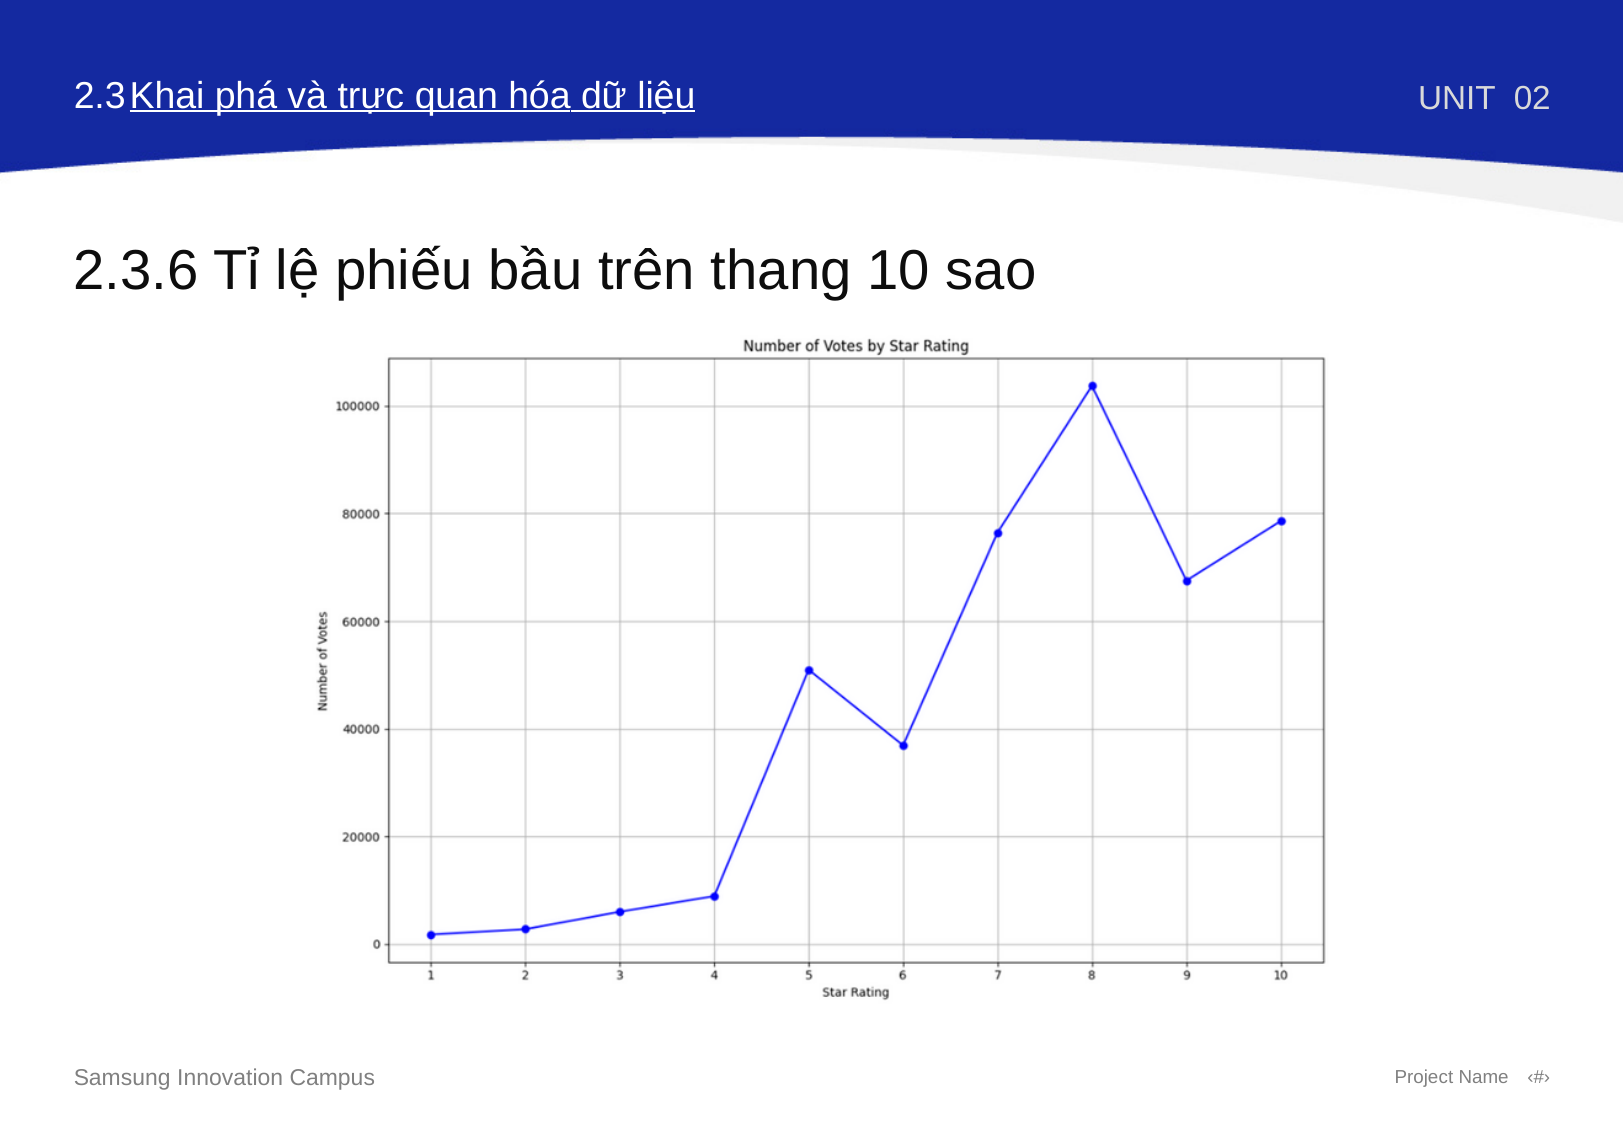

2.3
Khai phá và trực quan hóa dữ liệu
UNIT
02
2.3.6 Tỉ lệ phiếu bầu trên thang 10 sao

Samsung Innovation Campus
Project Name
‹#›